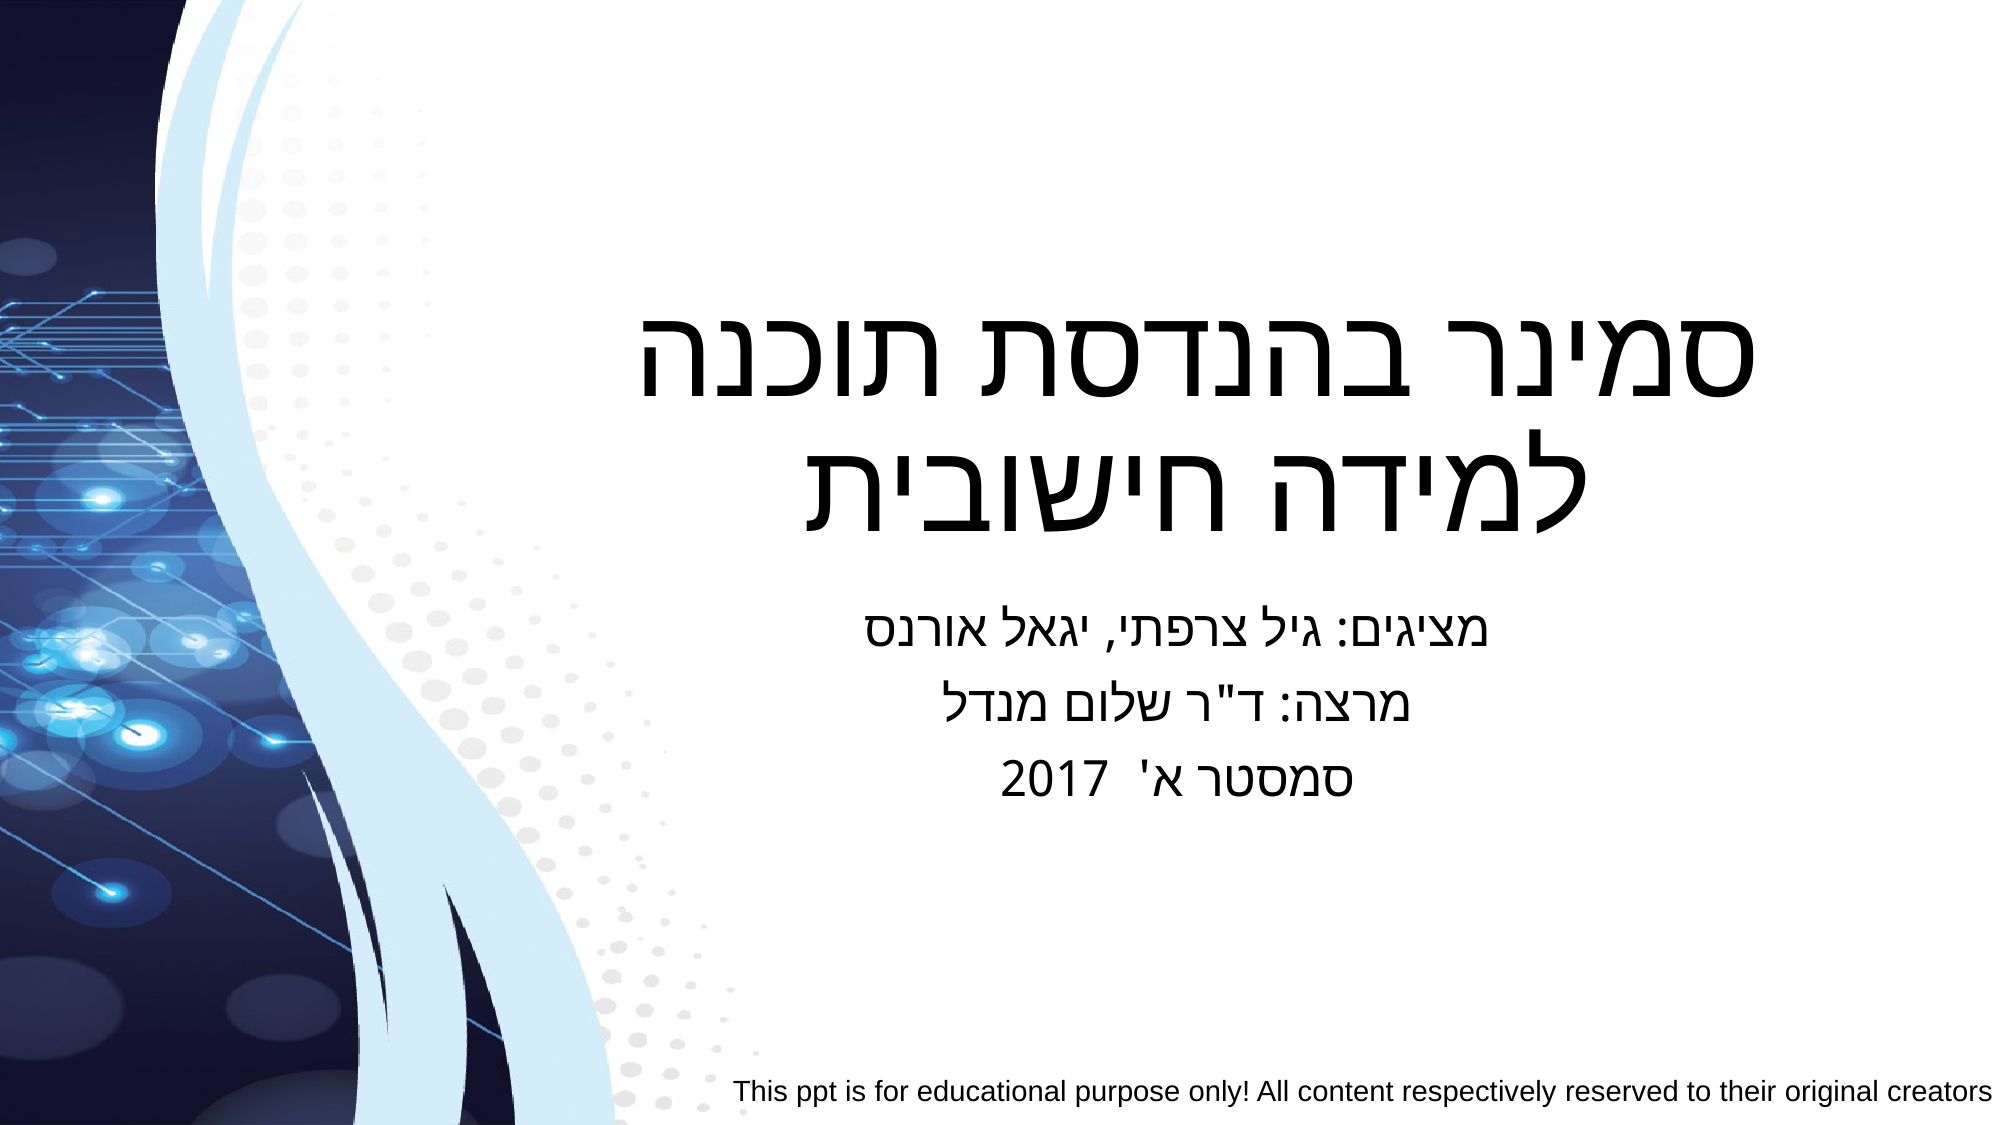

# סמינר בהנדסת תוכנה למידה חישובית
מציגים: גיל צרפתי, יגאל אורנס
מרצה: ד"ר שלום מנדל
סמסטר א'  2017

This ppt is for educational purpose only! All content respectively reserved to their original creators